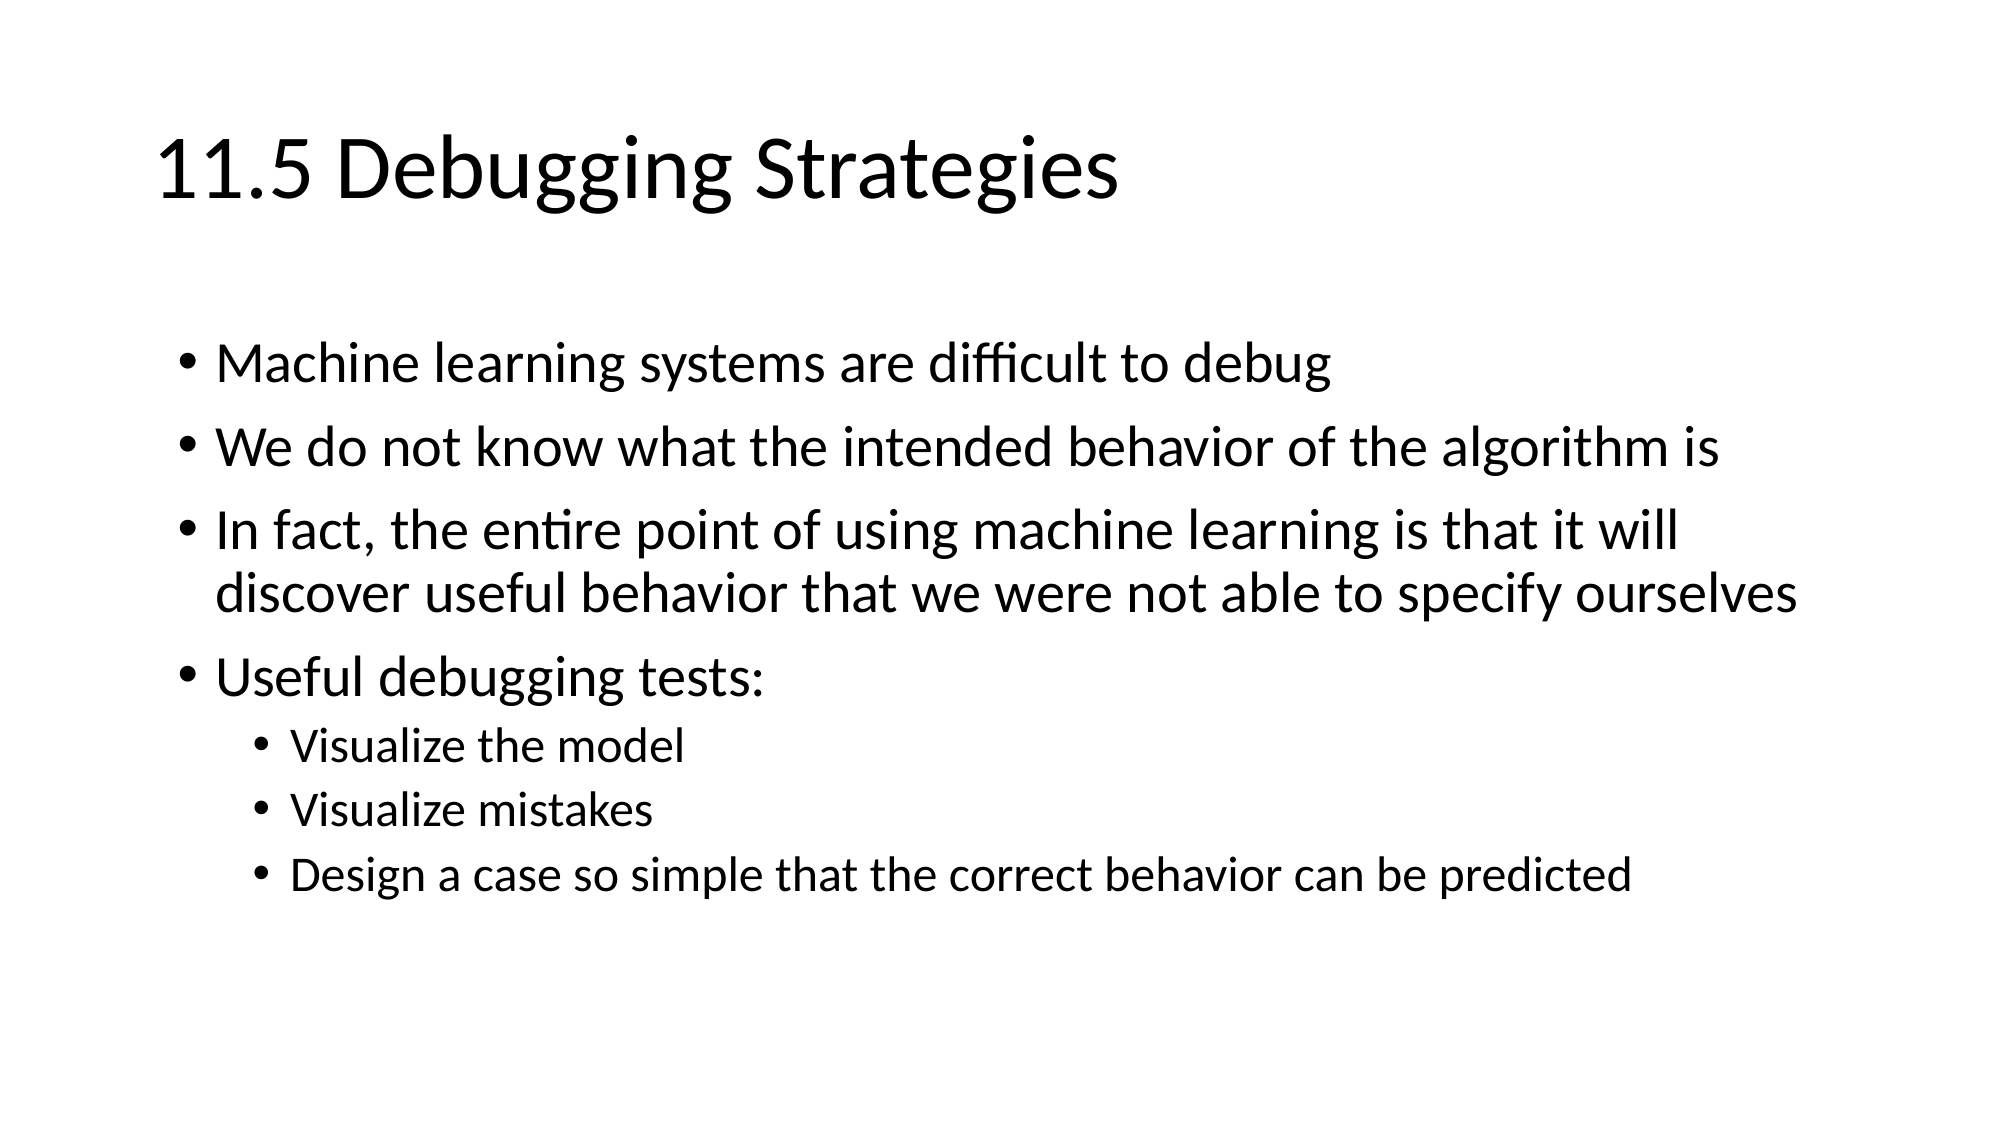

# 11.5 Debugging Strategies

Machine learning systems are difficult to debug
We do not know what the intended behavior of the algorithm is
In fact, the entire point of using machine learning is that it will discover useful behavior that we were not able to specify ourselves
Useful debugging tests:
Visualize the model
Visualize mistakes
Design a case so simple that the correct behavior can be predicted